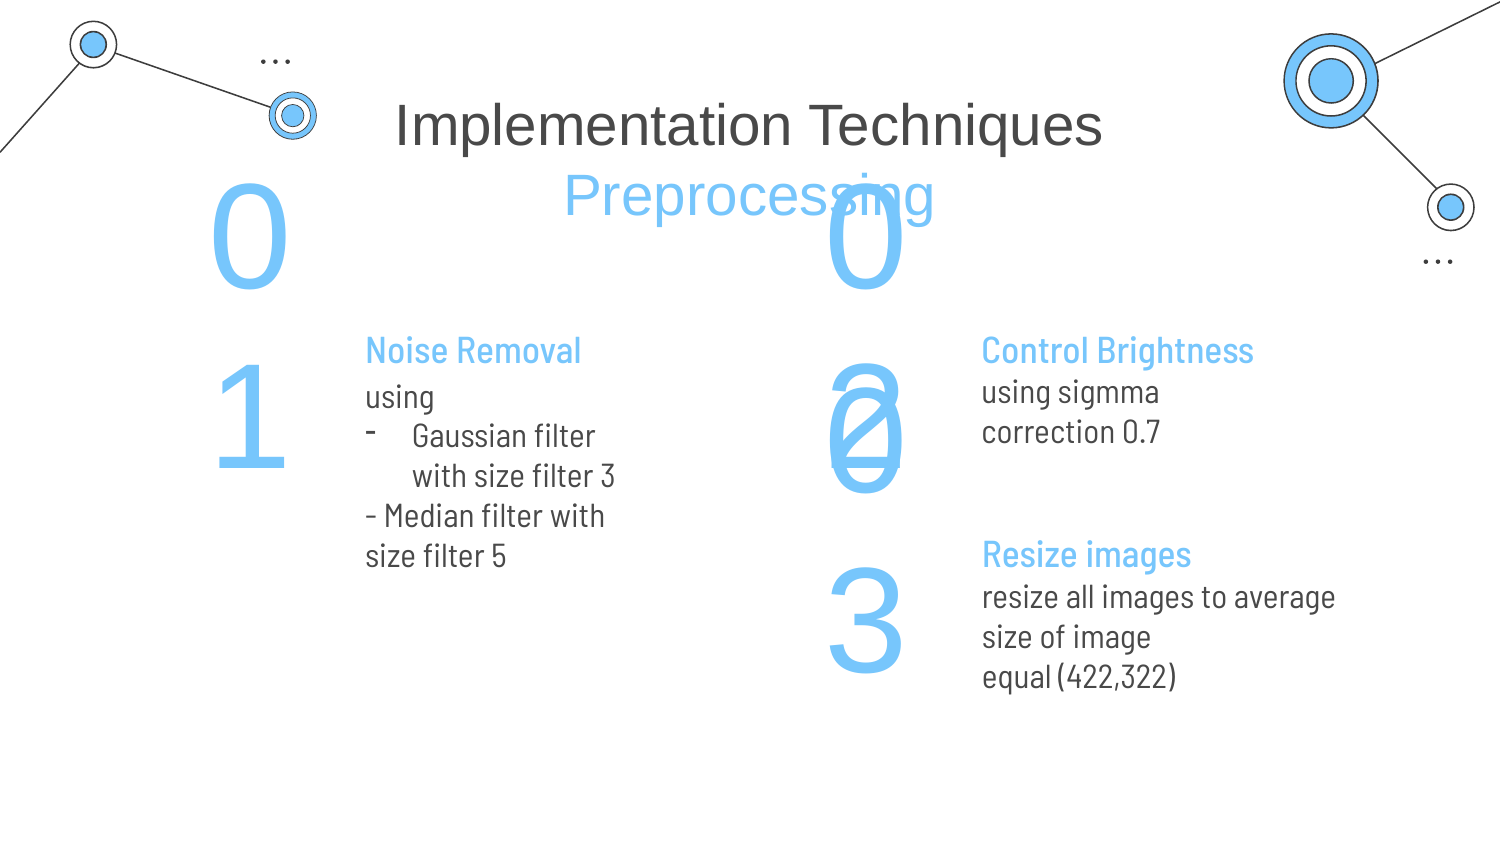

# Implementation Techniques Preprocessing
Noise Removal
Control Brightness
01
02
using sigmma correction 0.7
using
Gaussian filter with size filter 3
- Median filter with size filter 5
Resize images
03
resize all images to average size of image
equal (422,322)